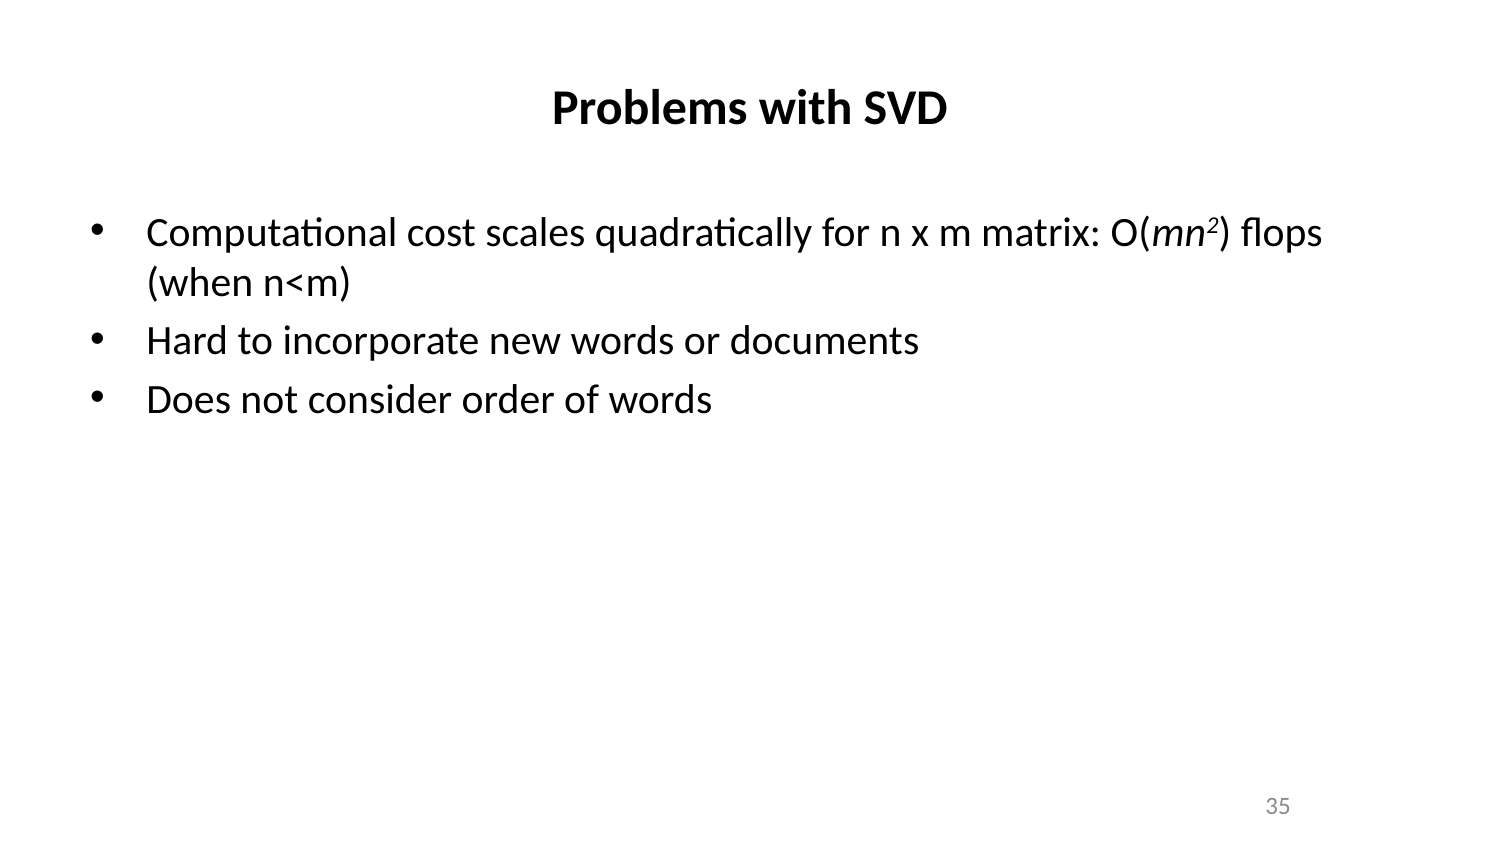

# Problems with SVD
Computational cost scales quadratically for n x m matrix: O(mn2) flops (when n<m)
Hard to incorporate new words or documents
Does not consider order of words

35